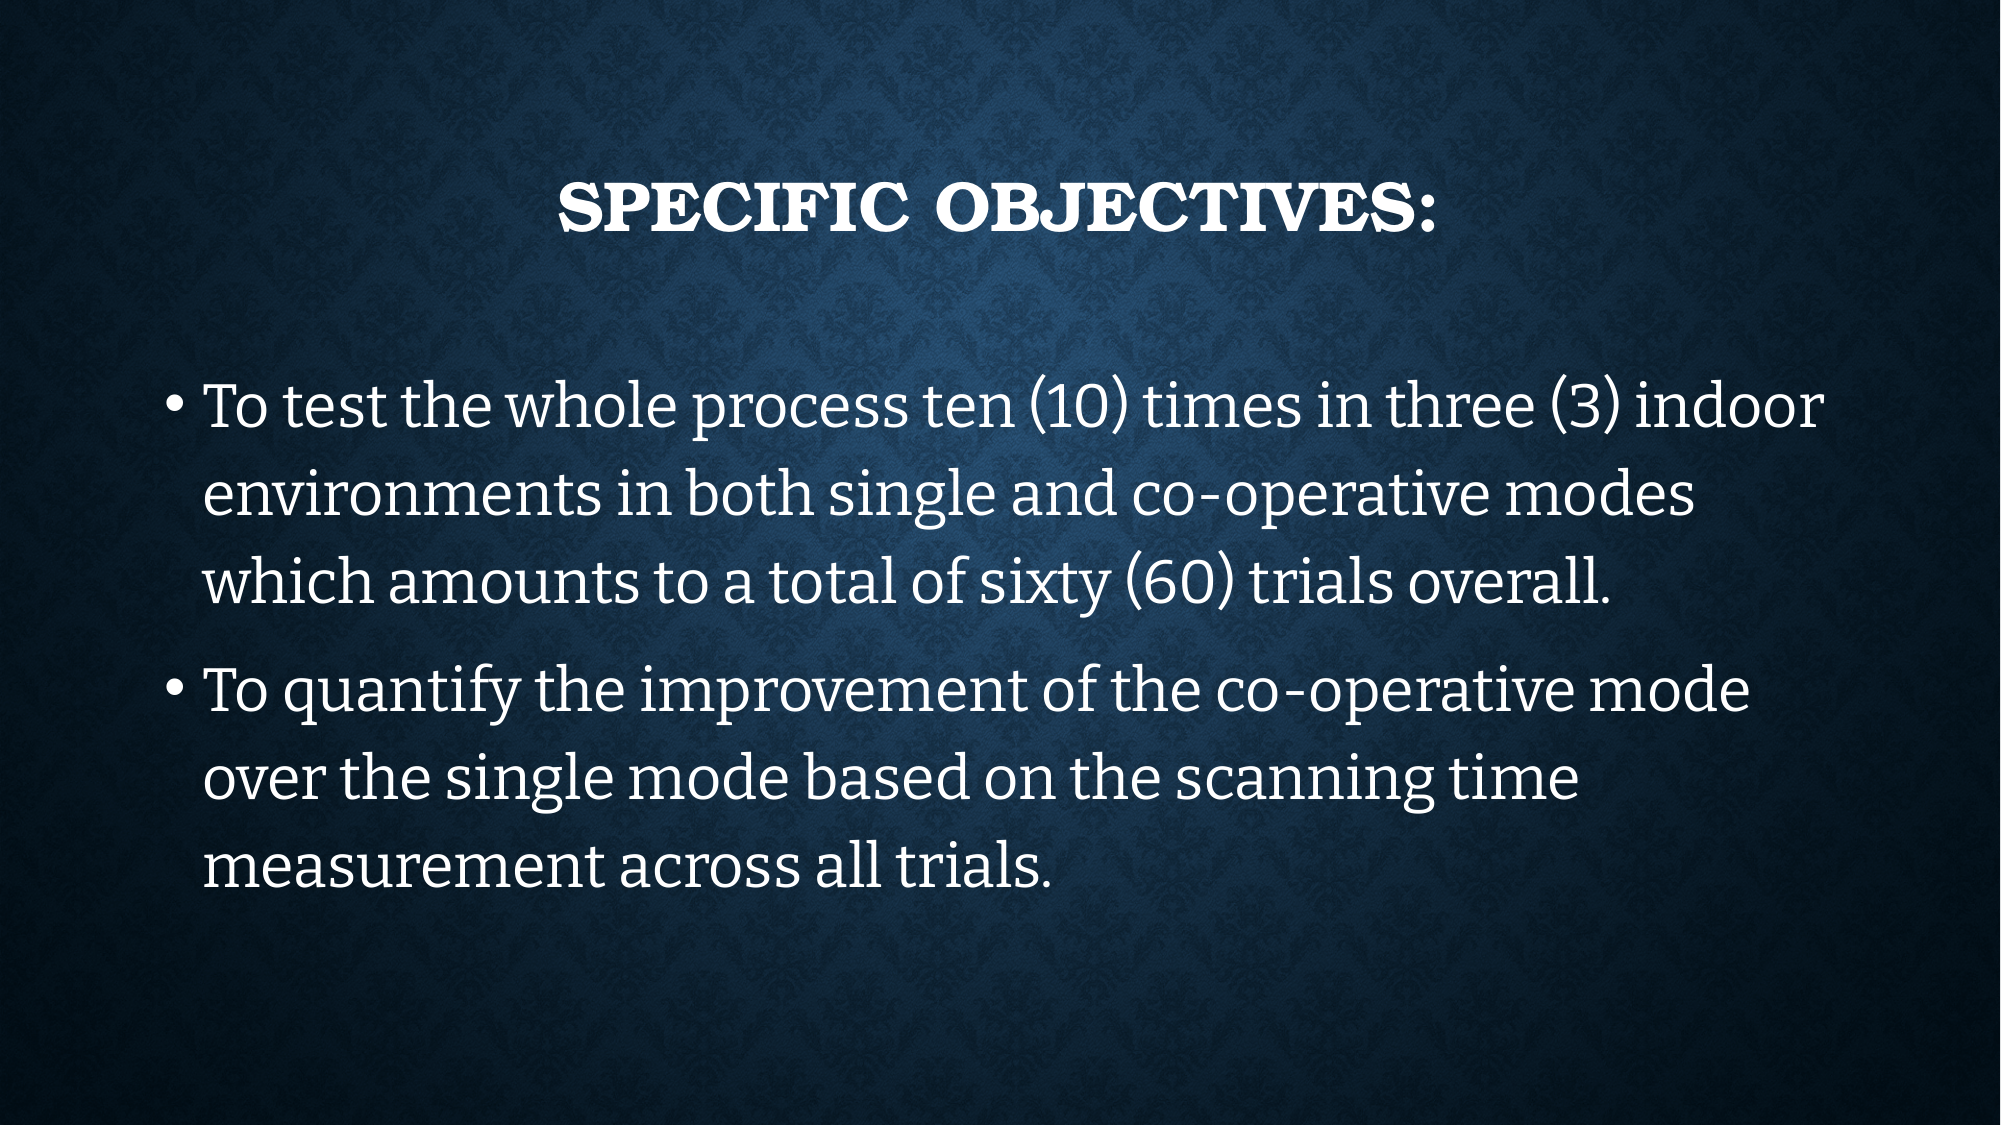

# Specific Objectives:
To test the whole process ten (10) times in three (3) indoor environments in both single and co-operative modes which amounts to a total of sixty (60) trials overall.
To quantify the improvement of the co-operative mode over the single mode based on the scanning time measurement across all trials.